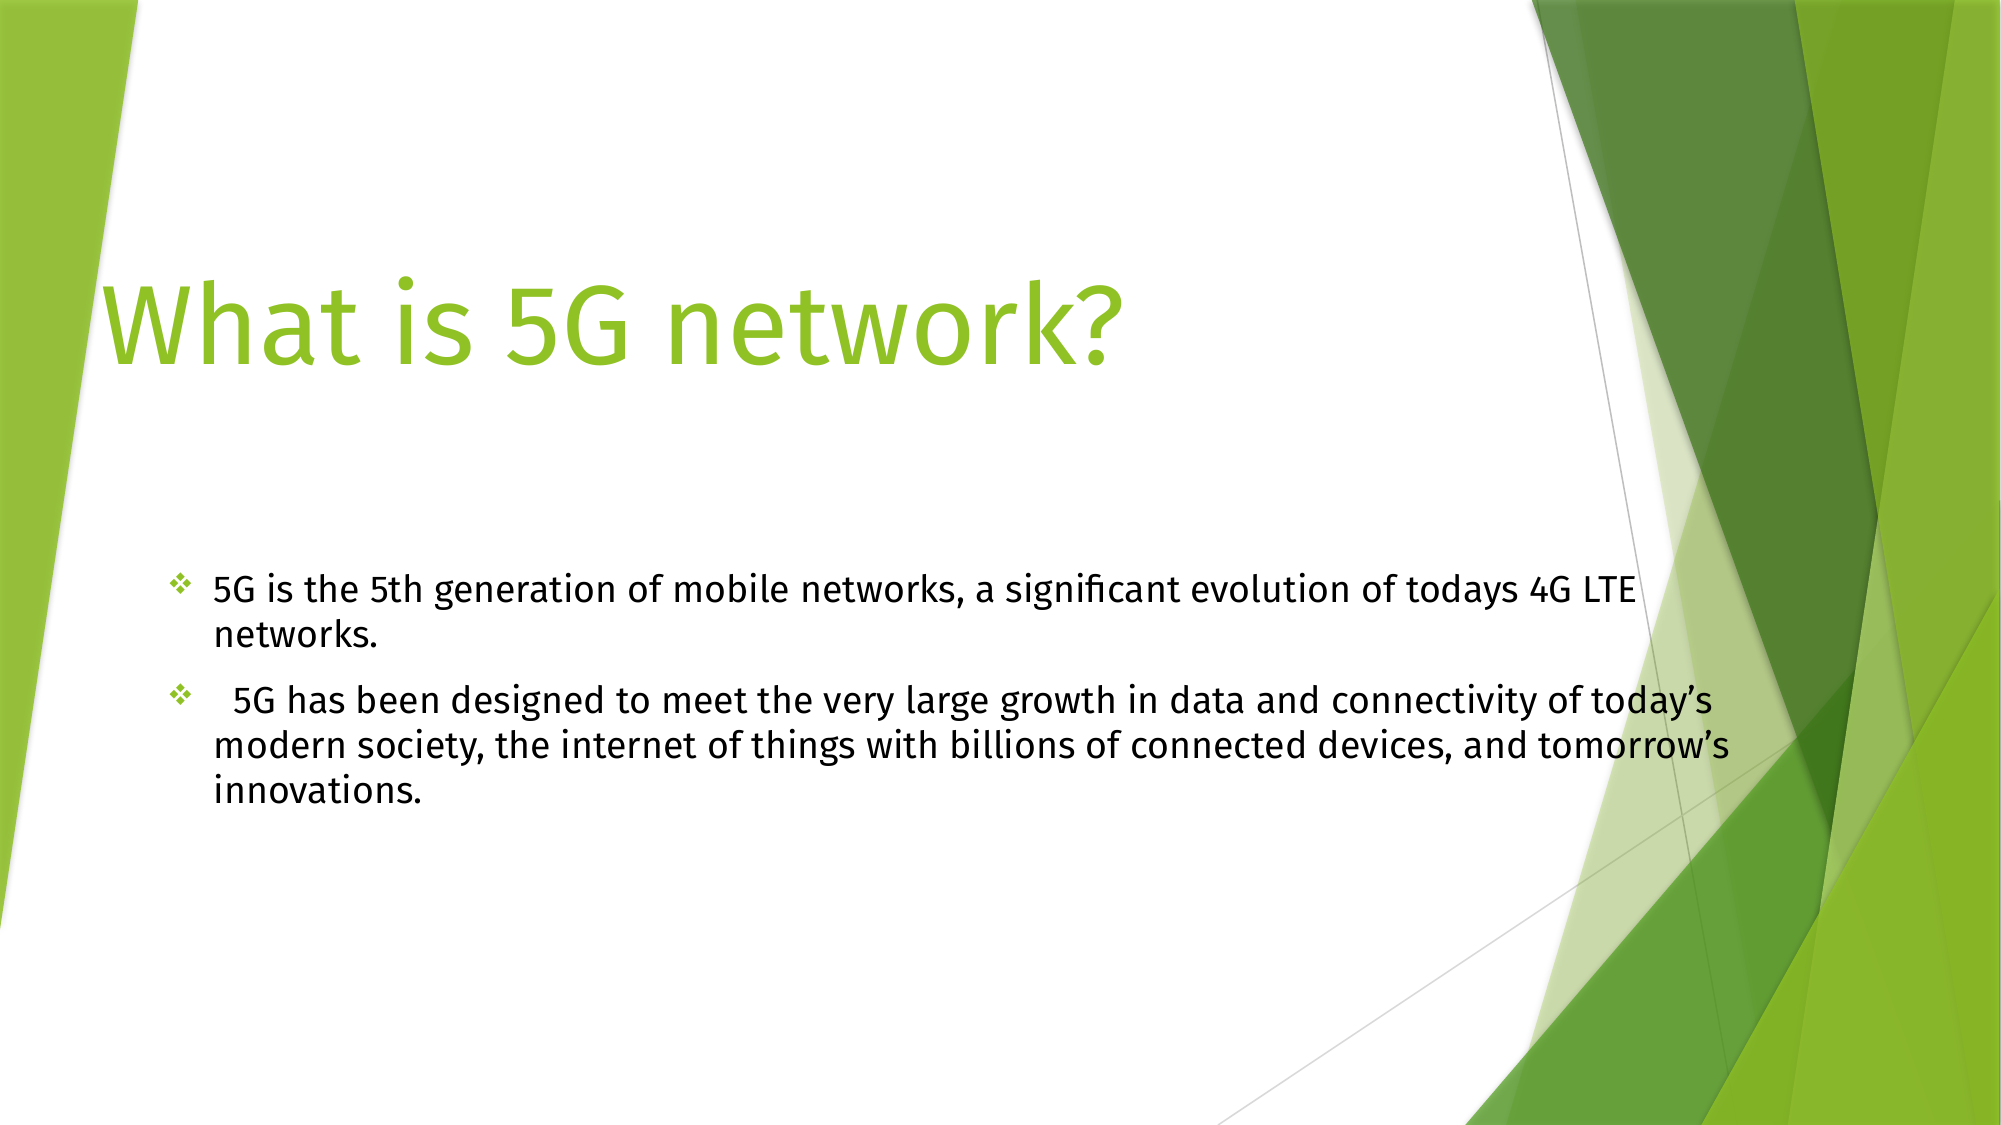

# What is 5G network?
5G is the 5th generation of mobile networks, a significant evolution of todays 4G LTE networks.
  5G has been designed to meet the very large growth in data and connectivity of today’s modern society, the internet of things with billions of connected devices, and tomorrow’s innovations.